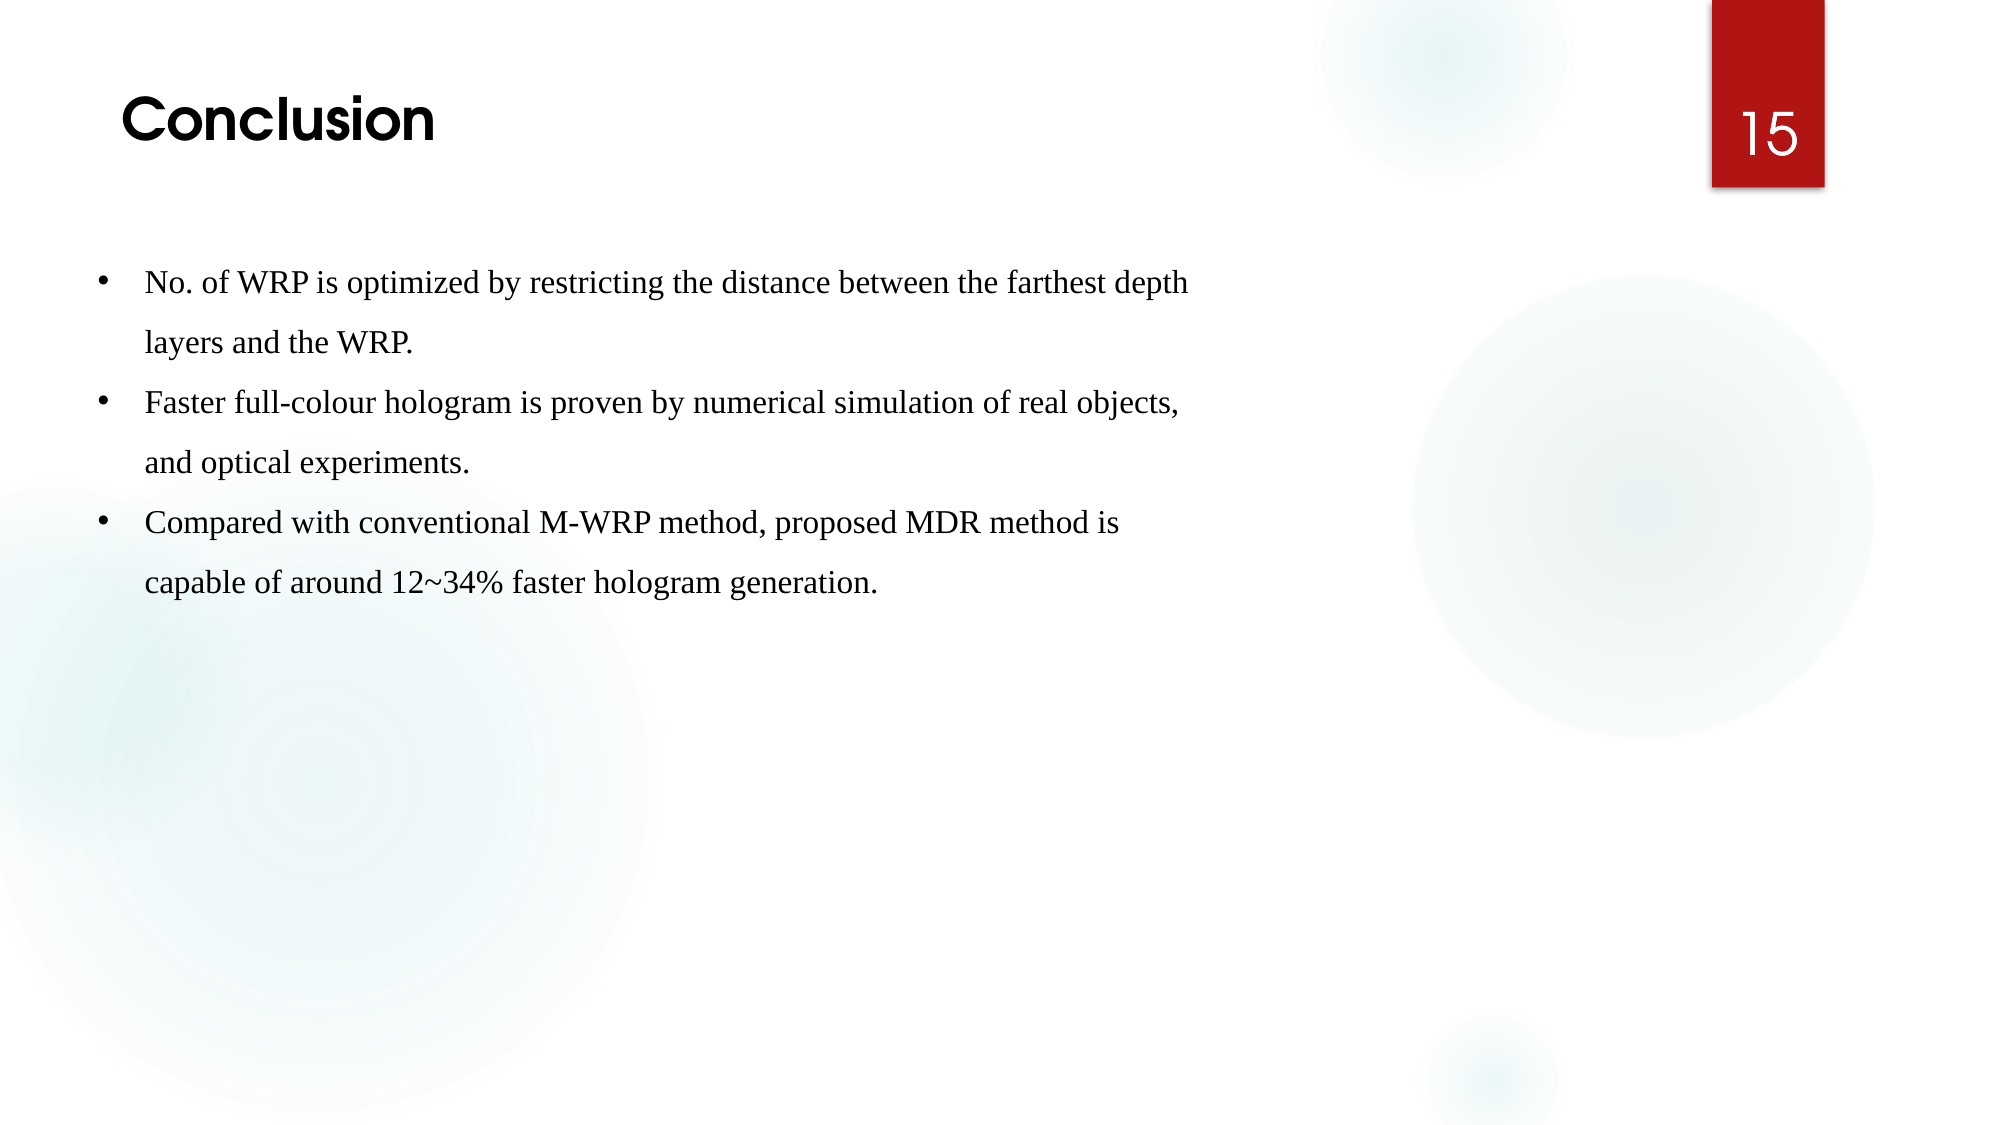

15
15
# Conclusion
No. of WRP is optimized by restricting the distance between the farthest depth layers and the WRP.
Faster full-colour hologram is proven by numerical simulation of real objects, and optical experiments.
Compared with conventional M-WRP method, proposed MDR method is capable of around 12~34% faster hologram generation.